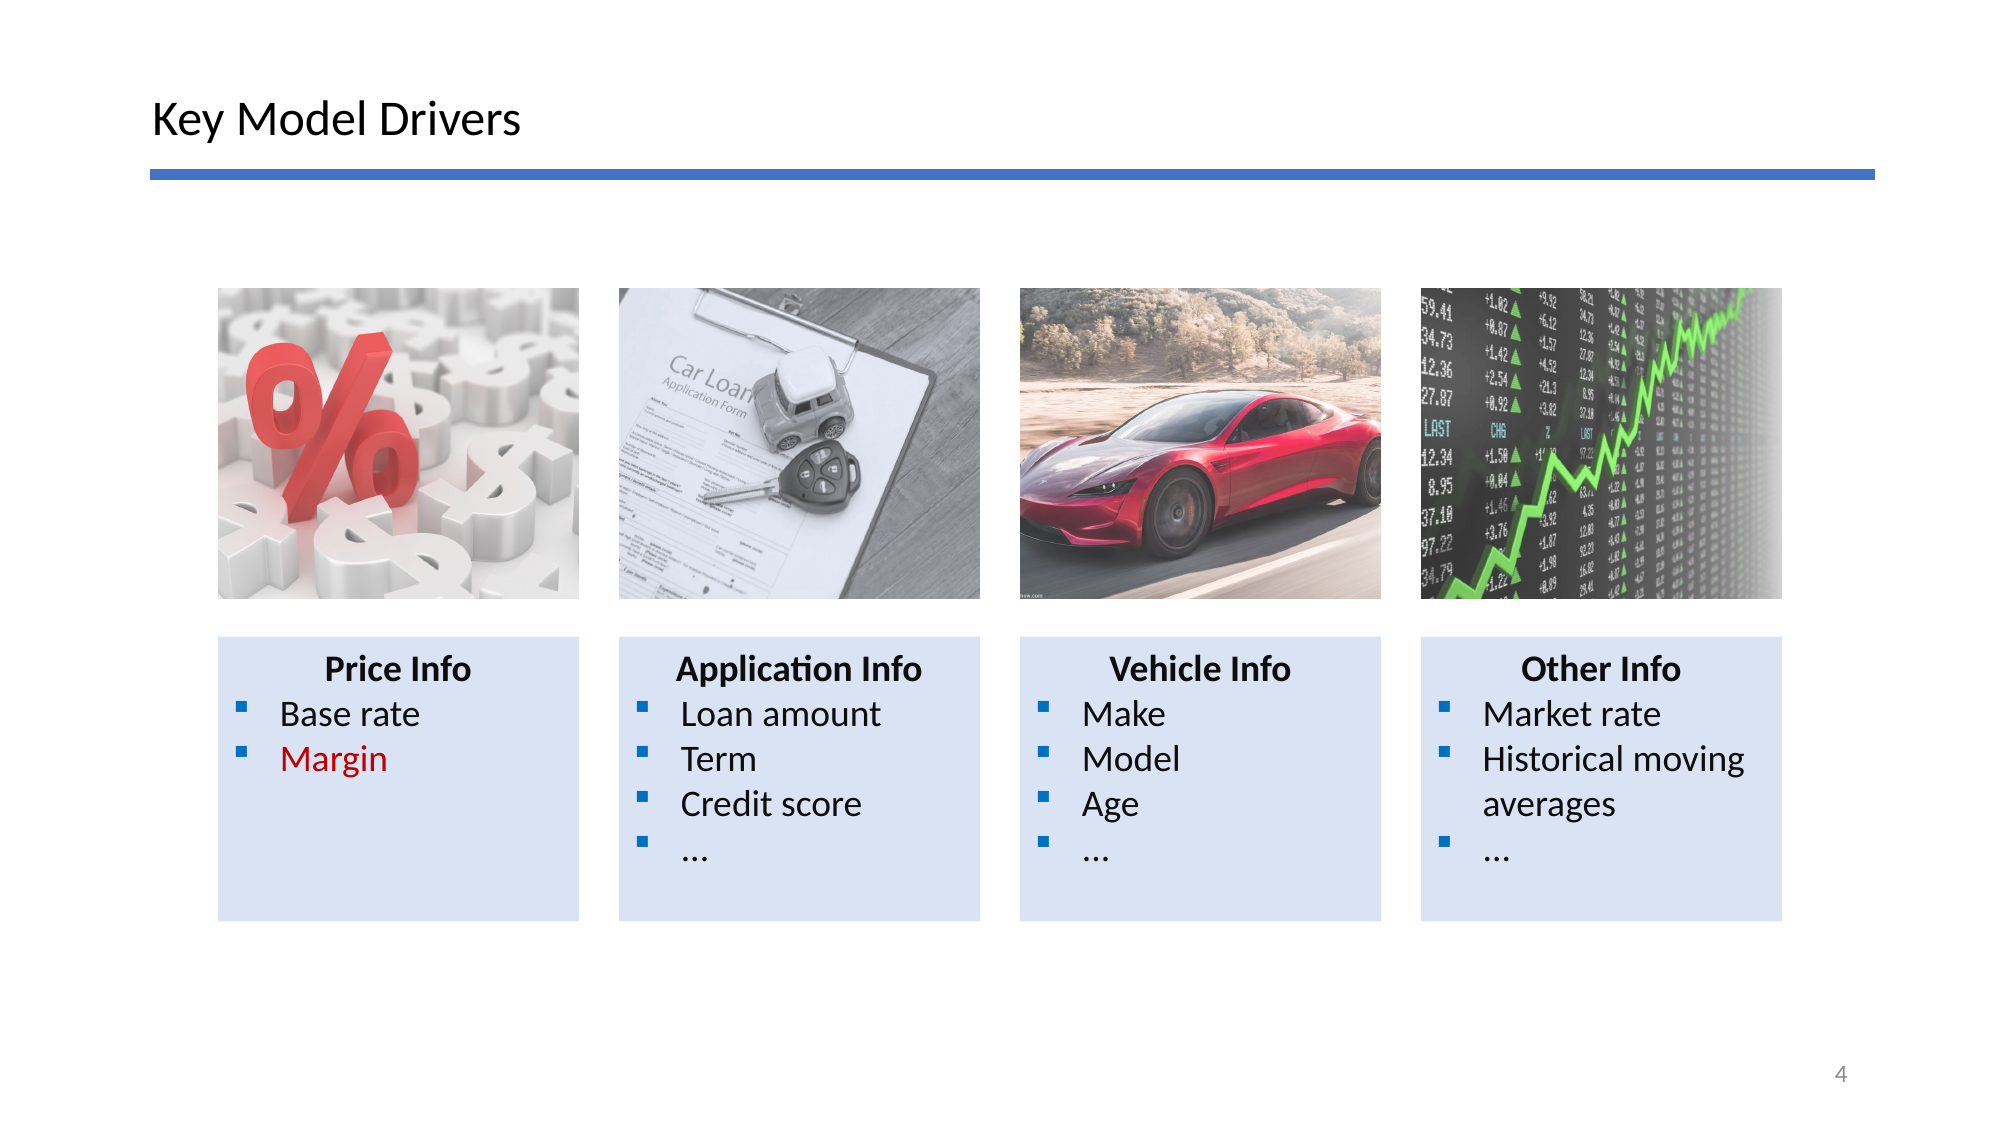

# Key Model Drivers

Price Info
Base rate
Margin

Application Info
Loan amount
Term
Credit score
...

Vehicle Info
Make
Model
Age
...

Other Info
Market rate
Historical moving averages
...

4